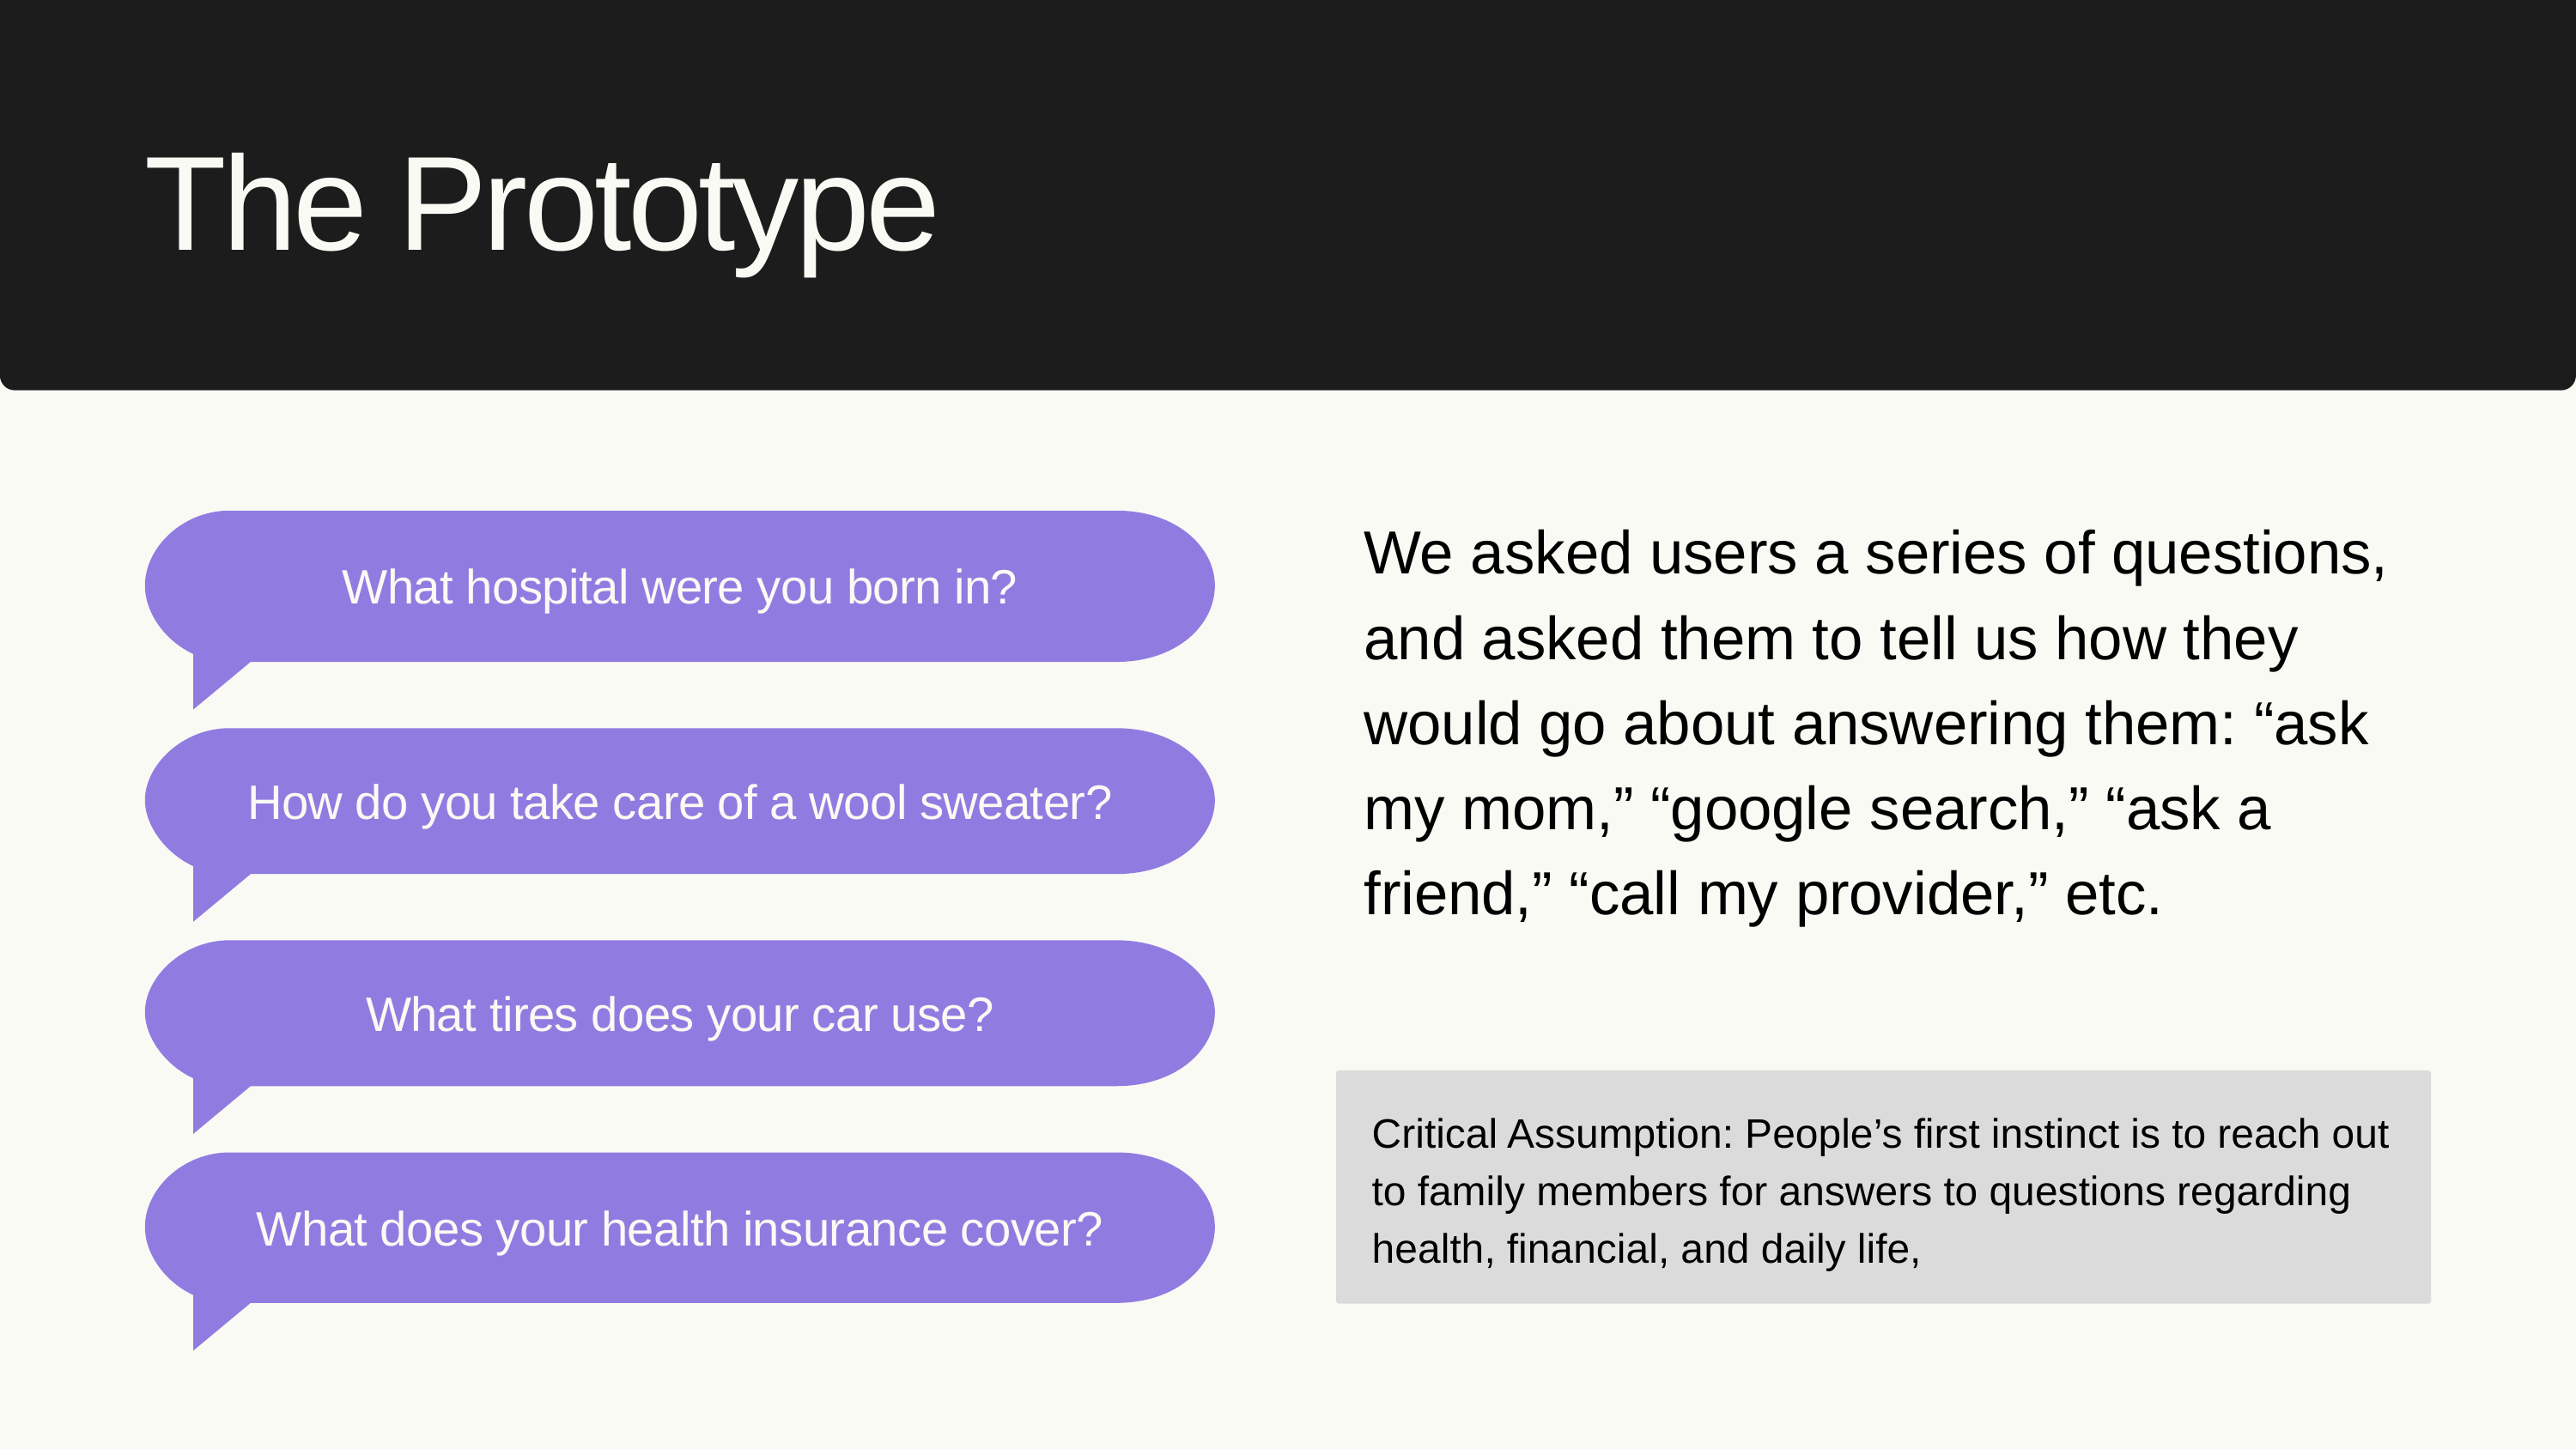

The Prototype
We asked users a series of questions, and asked them to tell us how they would go about answering them: “ask my mom,” “google search,” “ask a friend,” “call my provider,” etc.

What hospital were you born in?

How do you take care of a wool sweater?

What tires does your car use?

Critical Assumption: People’s first instinct is to reach out to family members for answers to questions regarding health, financial, and daily life,

What does your health insurance cover?